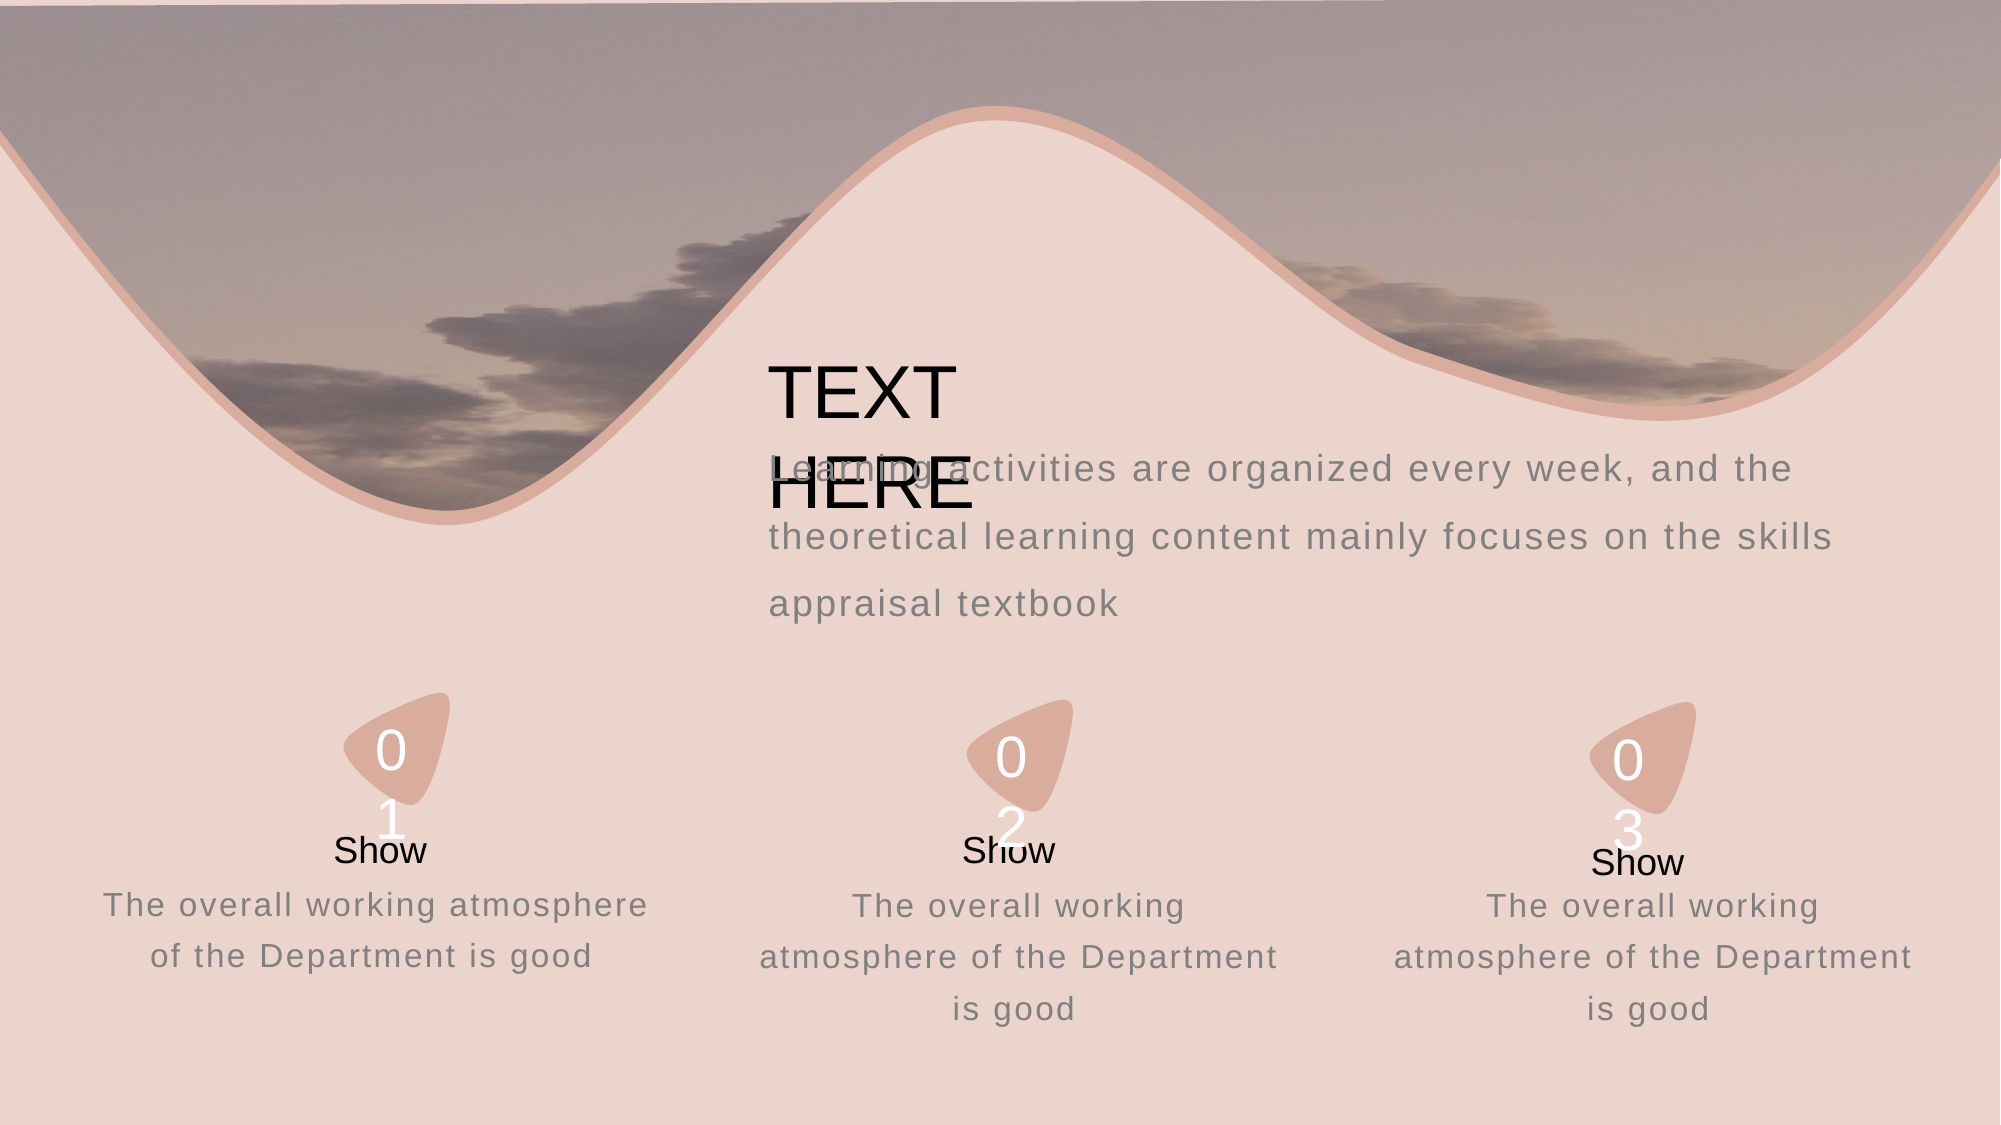

TEXT HERE
Learning activities are organized every week, and the theoretical learning content mainly focuses on the skills appraisal textbook

Show
The overall working atmosphere of the Department is good

Show
The overall working atmosphere of the Department is good

Show
The overall working atmosphere of the Department is good
01
02
03